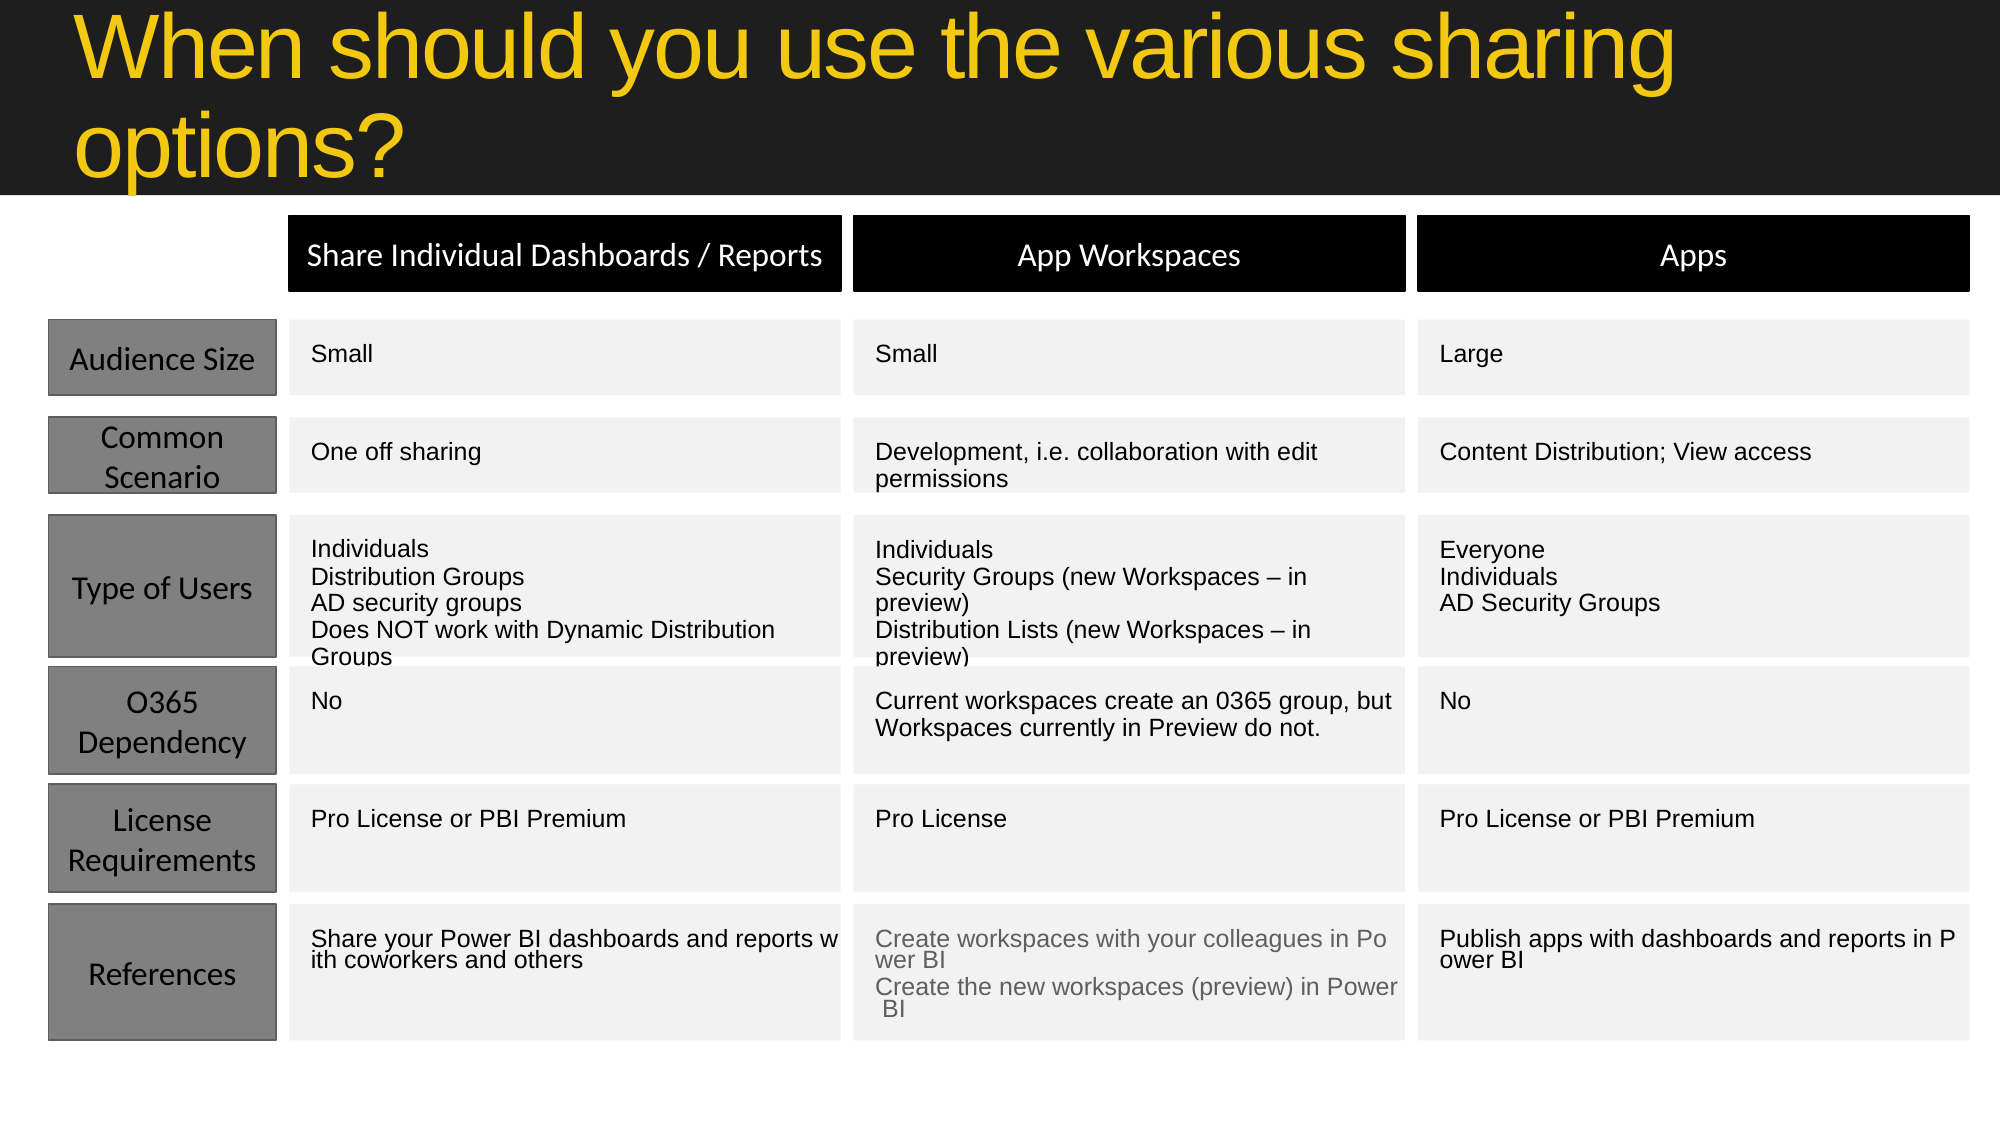

# When should you use the various sharing options?
Share Individual Dashboards / Reports
App Workspaces
Apps
Audience Size
Small
Small
Large
Common Scenario
One off sharing
Development, i.e. collaboration with edit permissions
Content Distribution; View access
Individuals
Distribution Groups
AD security groups
Does NOT work with Dynamic Distribution Groups
Individuals
Security Groups (new Workspaces – in preview)
Distribution Lists (new Workspaces – in preview)
Office 365 Groups (new Workspaces – in preview)

Everyone
Individuals
AD Security Groups

Type of Users
O365 Dependency
No
Current workspaces create an 0365 group, but Workspaces currently in Preview do not.
No
License Requirements
Pro License or PBI Premium
Pro License
Pro License or PBI Premium
Publish apps with dashboards and reports in Power BI
Share your Power BI dashboards and reports with coworkers and others
Create workspaces with your colleagues in Power BI
Create the new workspaces (preview) in Power BI
References